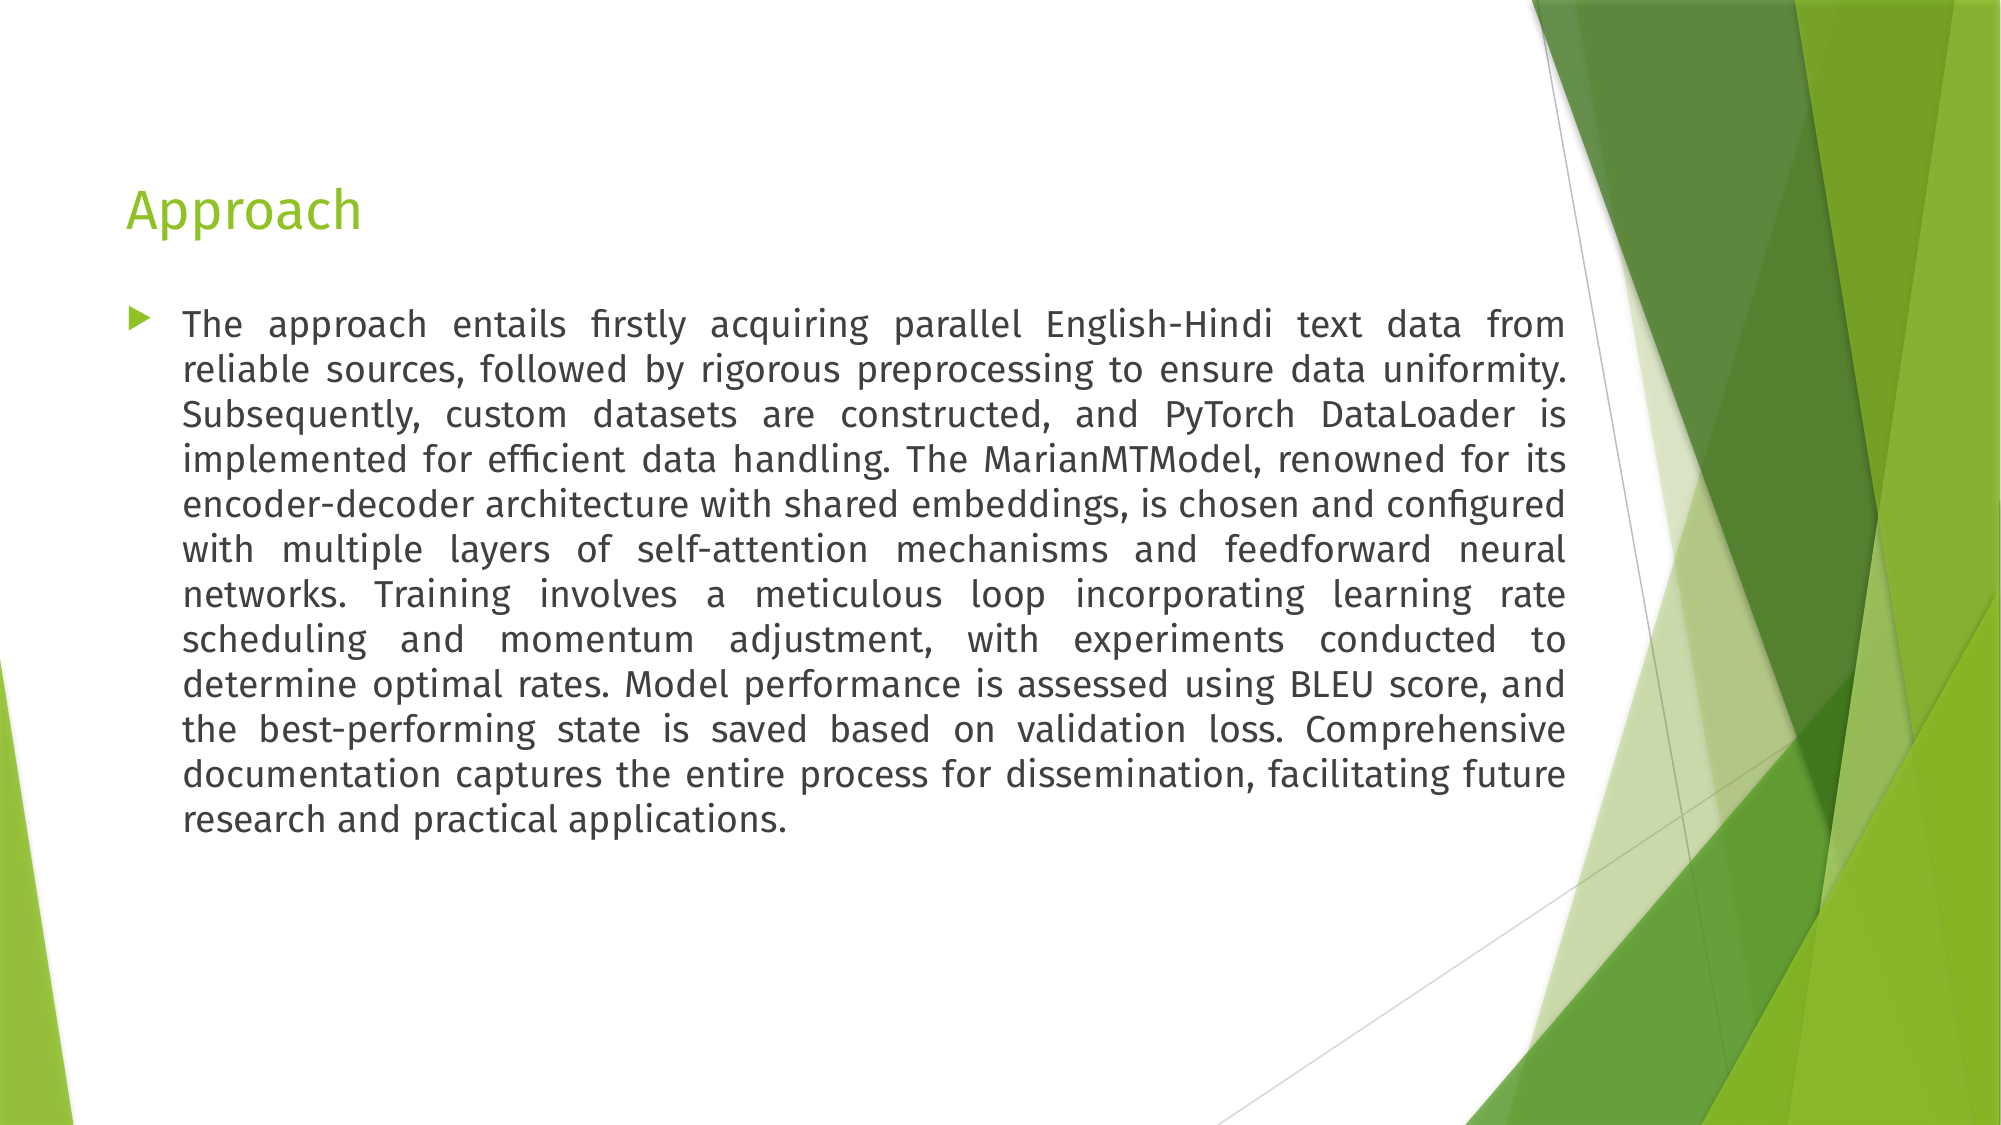

# Approach
The approach entails firstly acquiring parallel English-Hindi text data from reliable sources, followed by rigorous preprocessing to ensure data uniformity. Subsequently, custom datasets are constructed, and PyTorch DataLoader is implemented for efficient data handling. The MarianMTModel, renowned for its encoder-decoder architecture with shared embeddings, is chosen and configured with multiple layers of self-attention mechanisms and feedforward neural networks. Training involves a meticulous loop incorporating learning rate scheduling and momentum adjustment, with experiments conducted to determine optimal rates. Model performance is assessed using BLEU score, and the best-performing state is saved based on validation loss. Comprehensive documentation captures the entire process for dissemination, facilitating future research and practical applications.